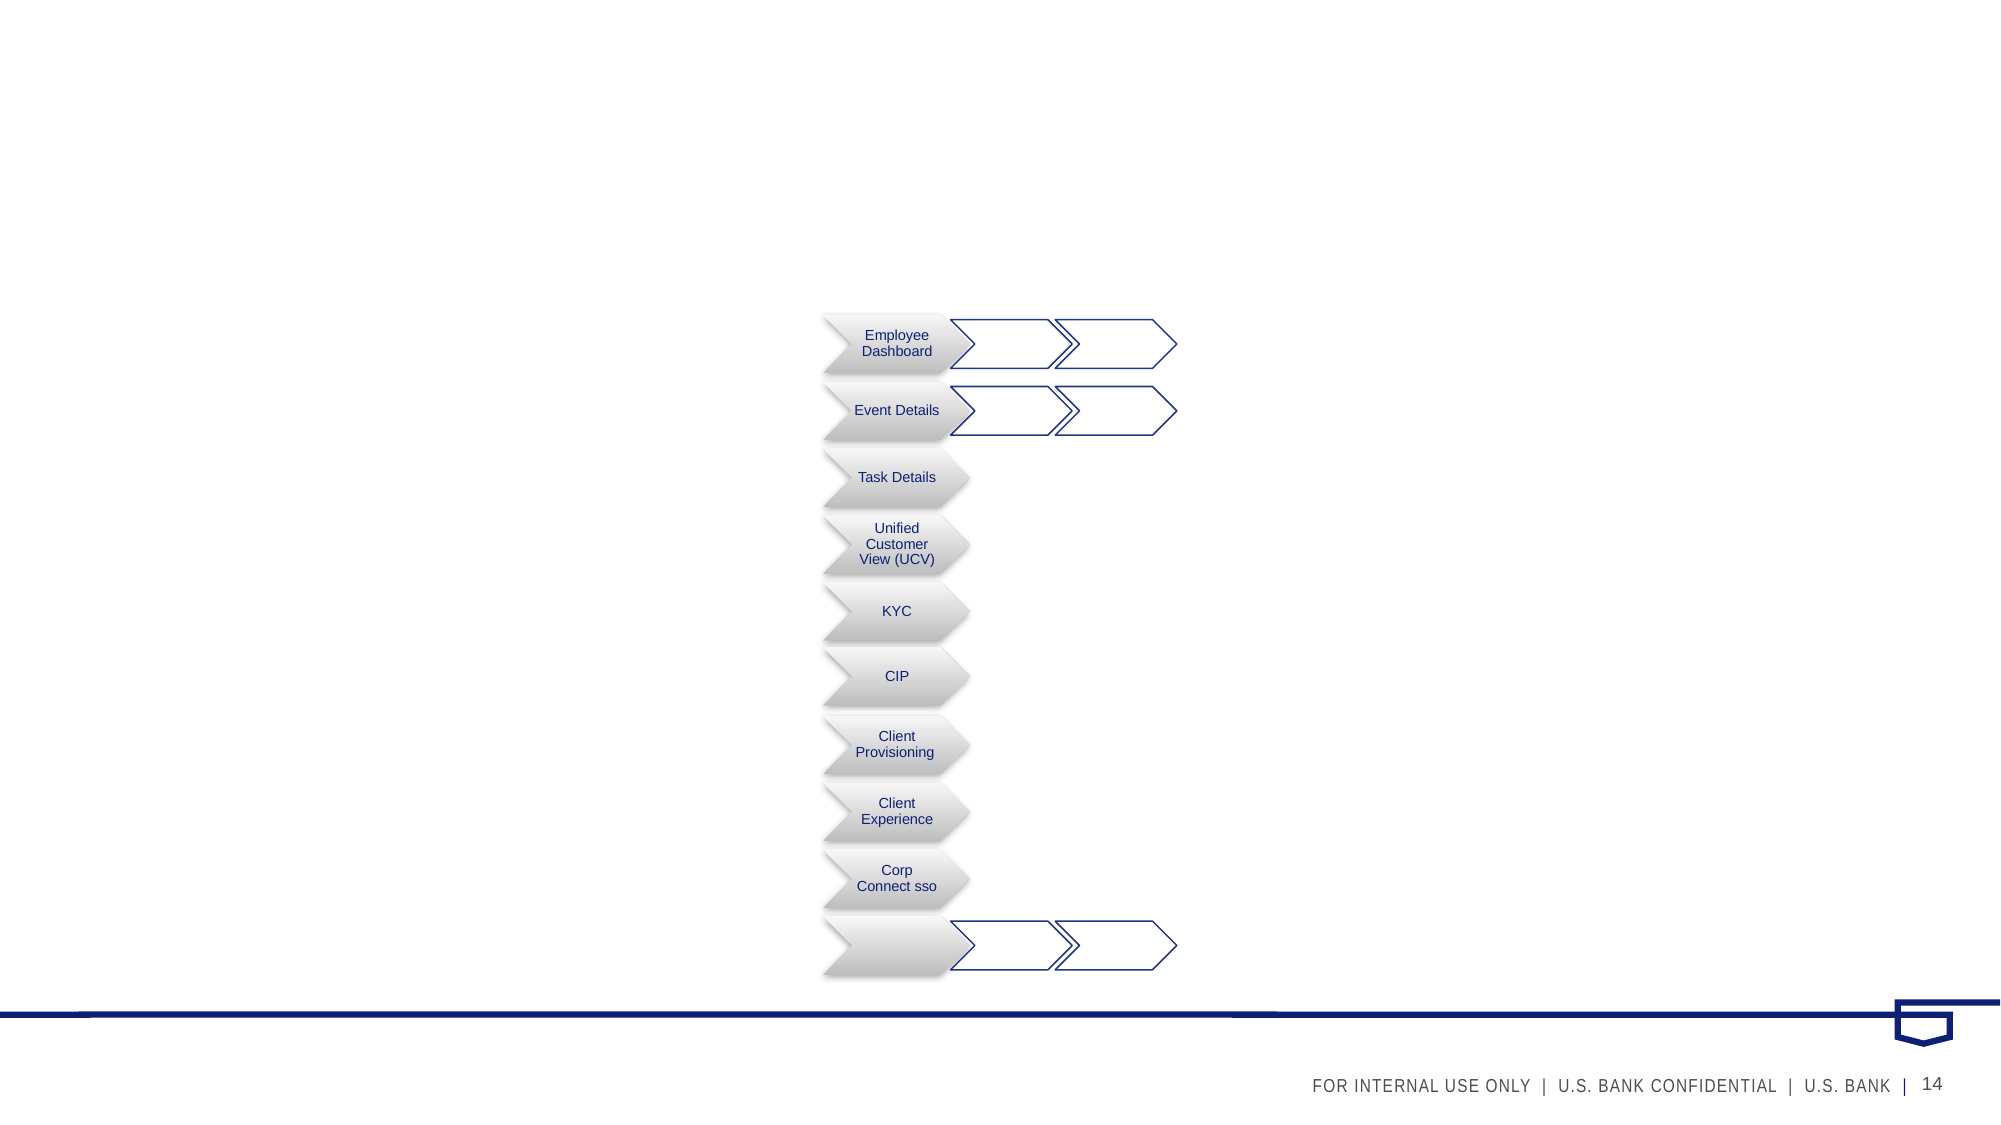

#

Employee Dashboard

Event Details

Task Details
Unified Customer View (UCV)
KYC
CIP
Client Provisioning
Client Experience
Corp Connect sso